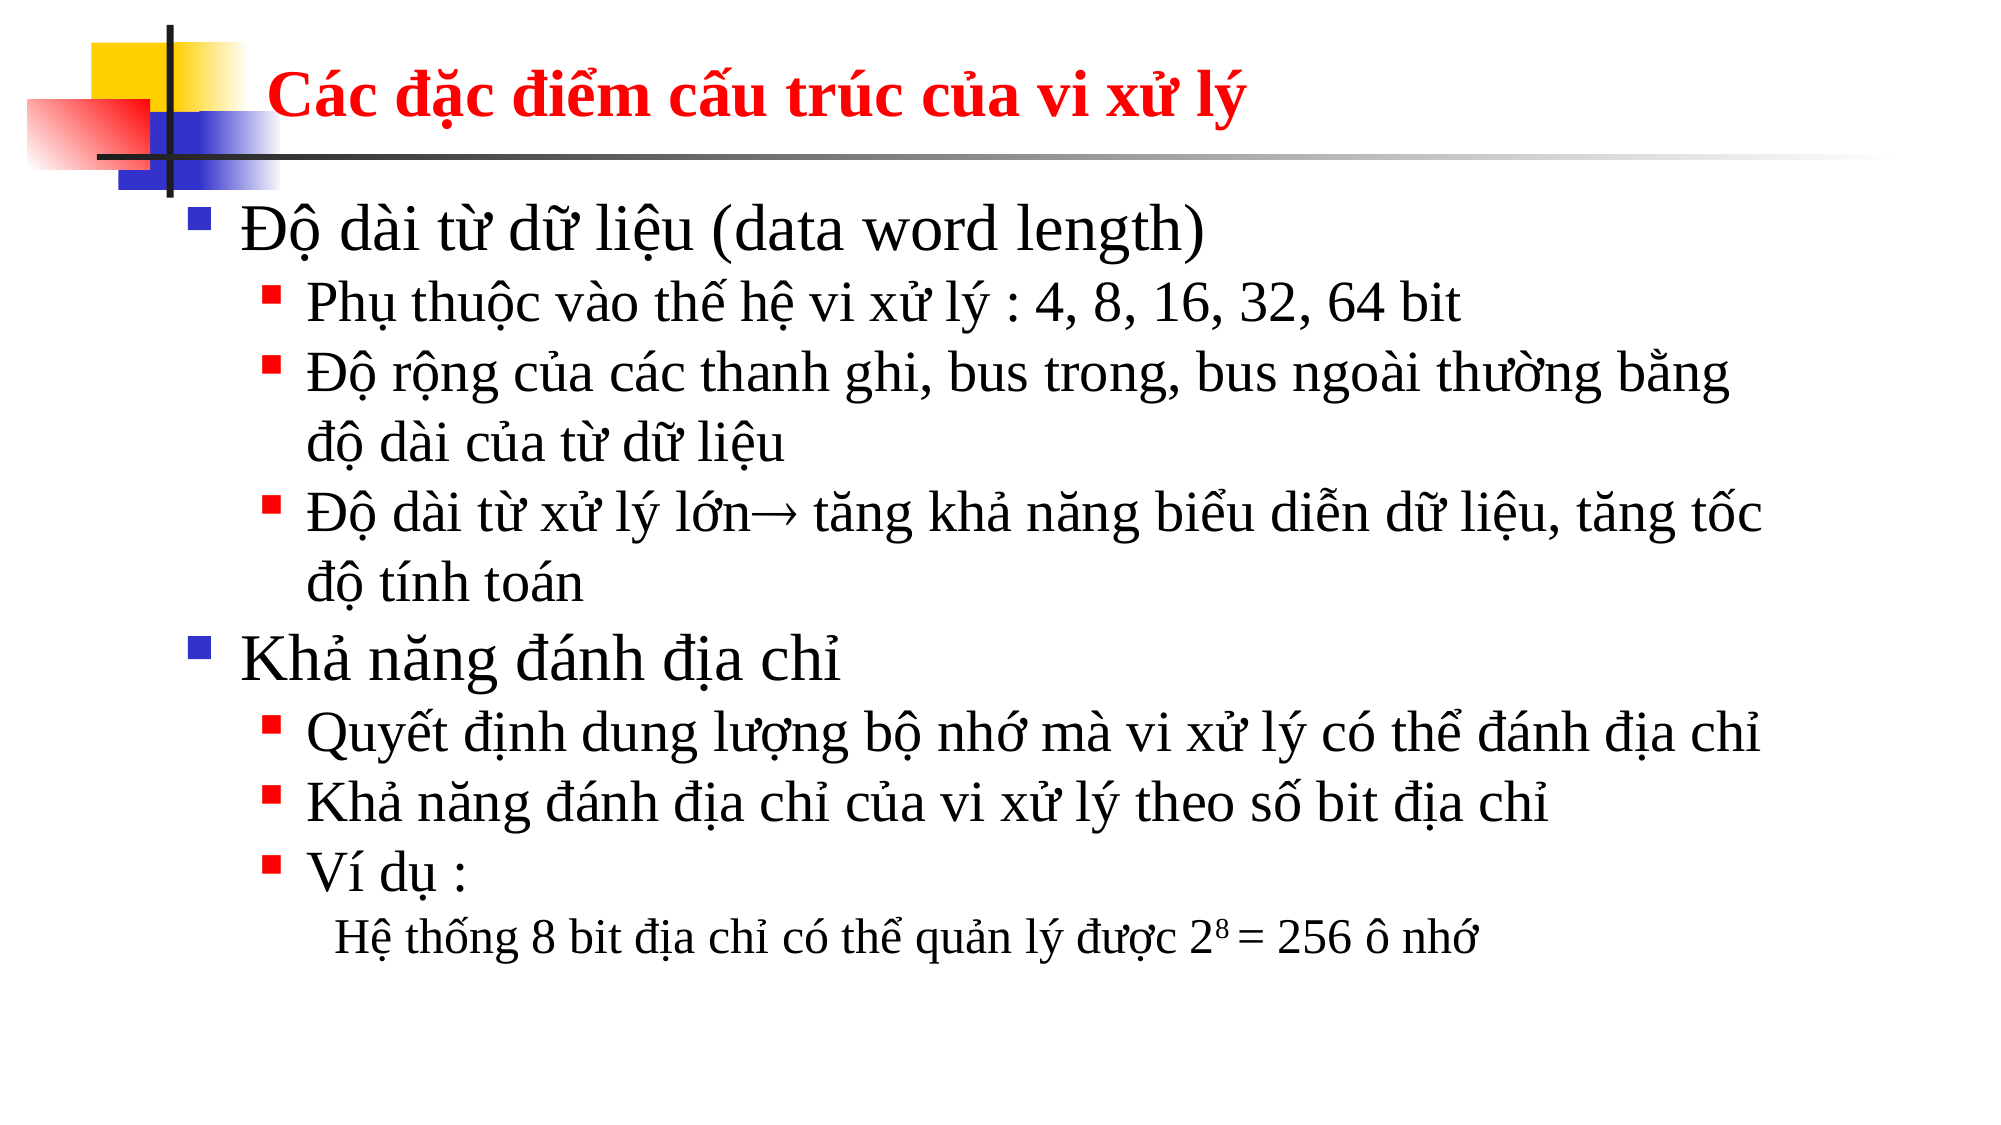

# Các đặc điểm cấu trúc của vi xử lý
Độ dài từ dữ liệu (data word length)
Phụ thuộc vào thế hệ vi xử lý : 4, 8, 16, 32, 64 bit
Độ rộng của các thanh ghi, bus trong, bus ngoài thường bằng độ dài của từ dữ liệu
Độ dài từ xử lý lớn→ tăng khả năng biểu diễn dữ liệu, tăng tốc độ tính toán
Khả năng đánh địa chỉ
Quyết định dung lượng bộ nhớ mà vi xử lý có thể đánh địa chỉ
Khả năng đánh địa chỉ của vi xử lý theo số bit địa chỉ
Ví dụ :
Hệ thống 8 bit địa chỉ có thể quản lý được 28 = 256 ô nhớ